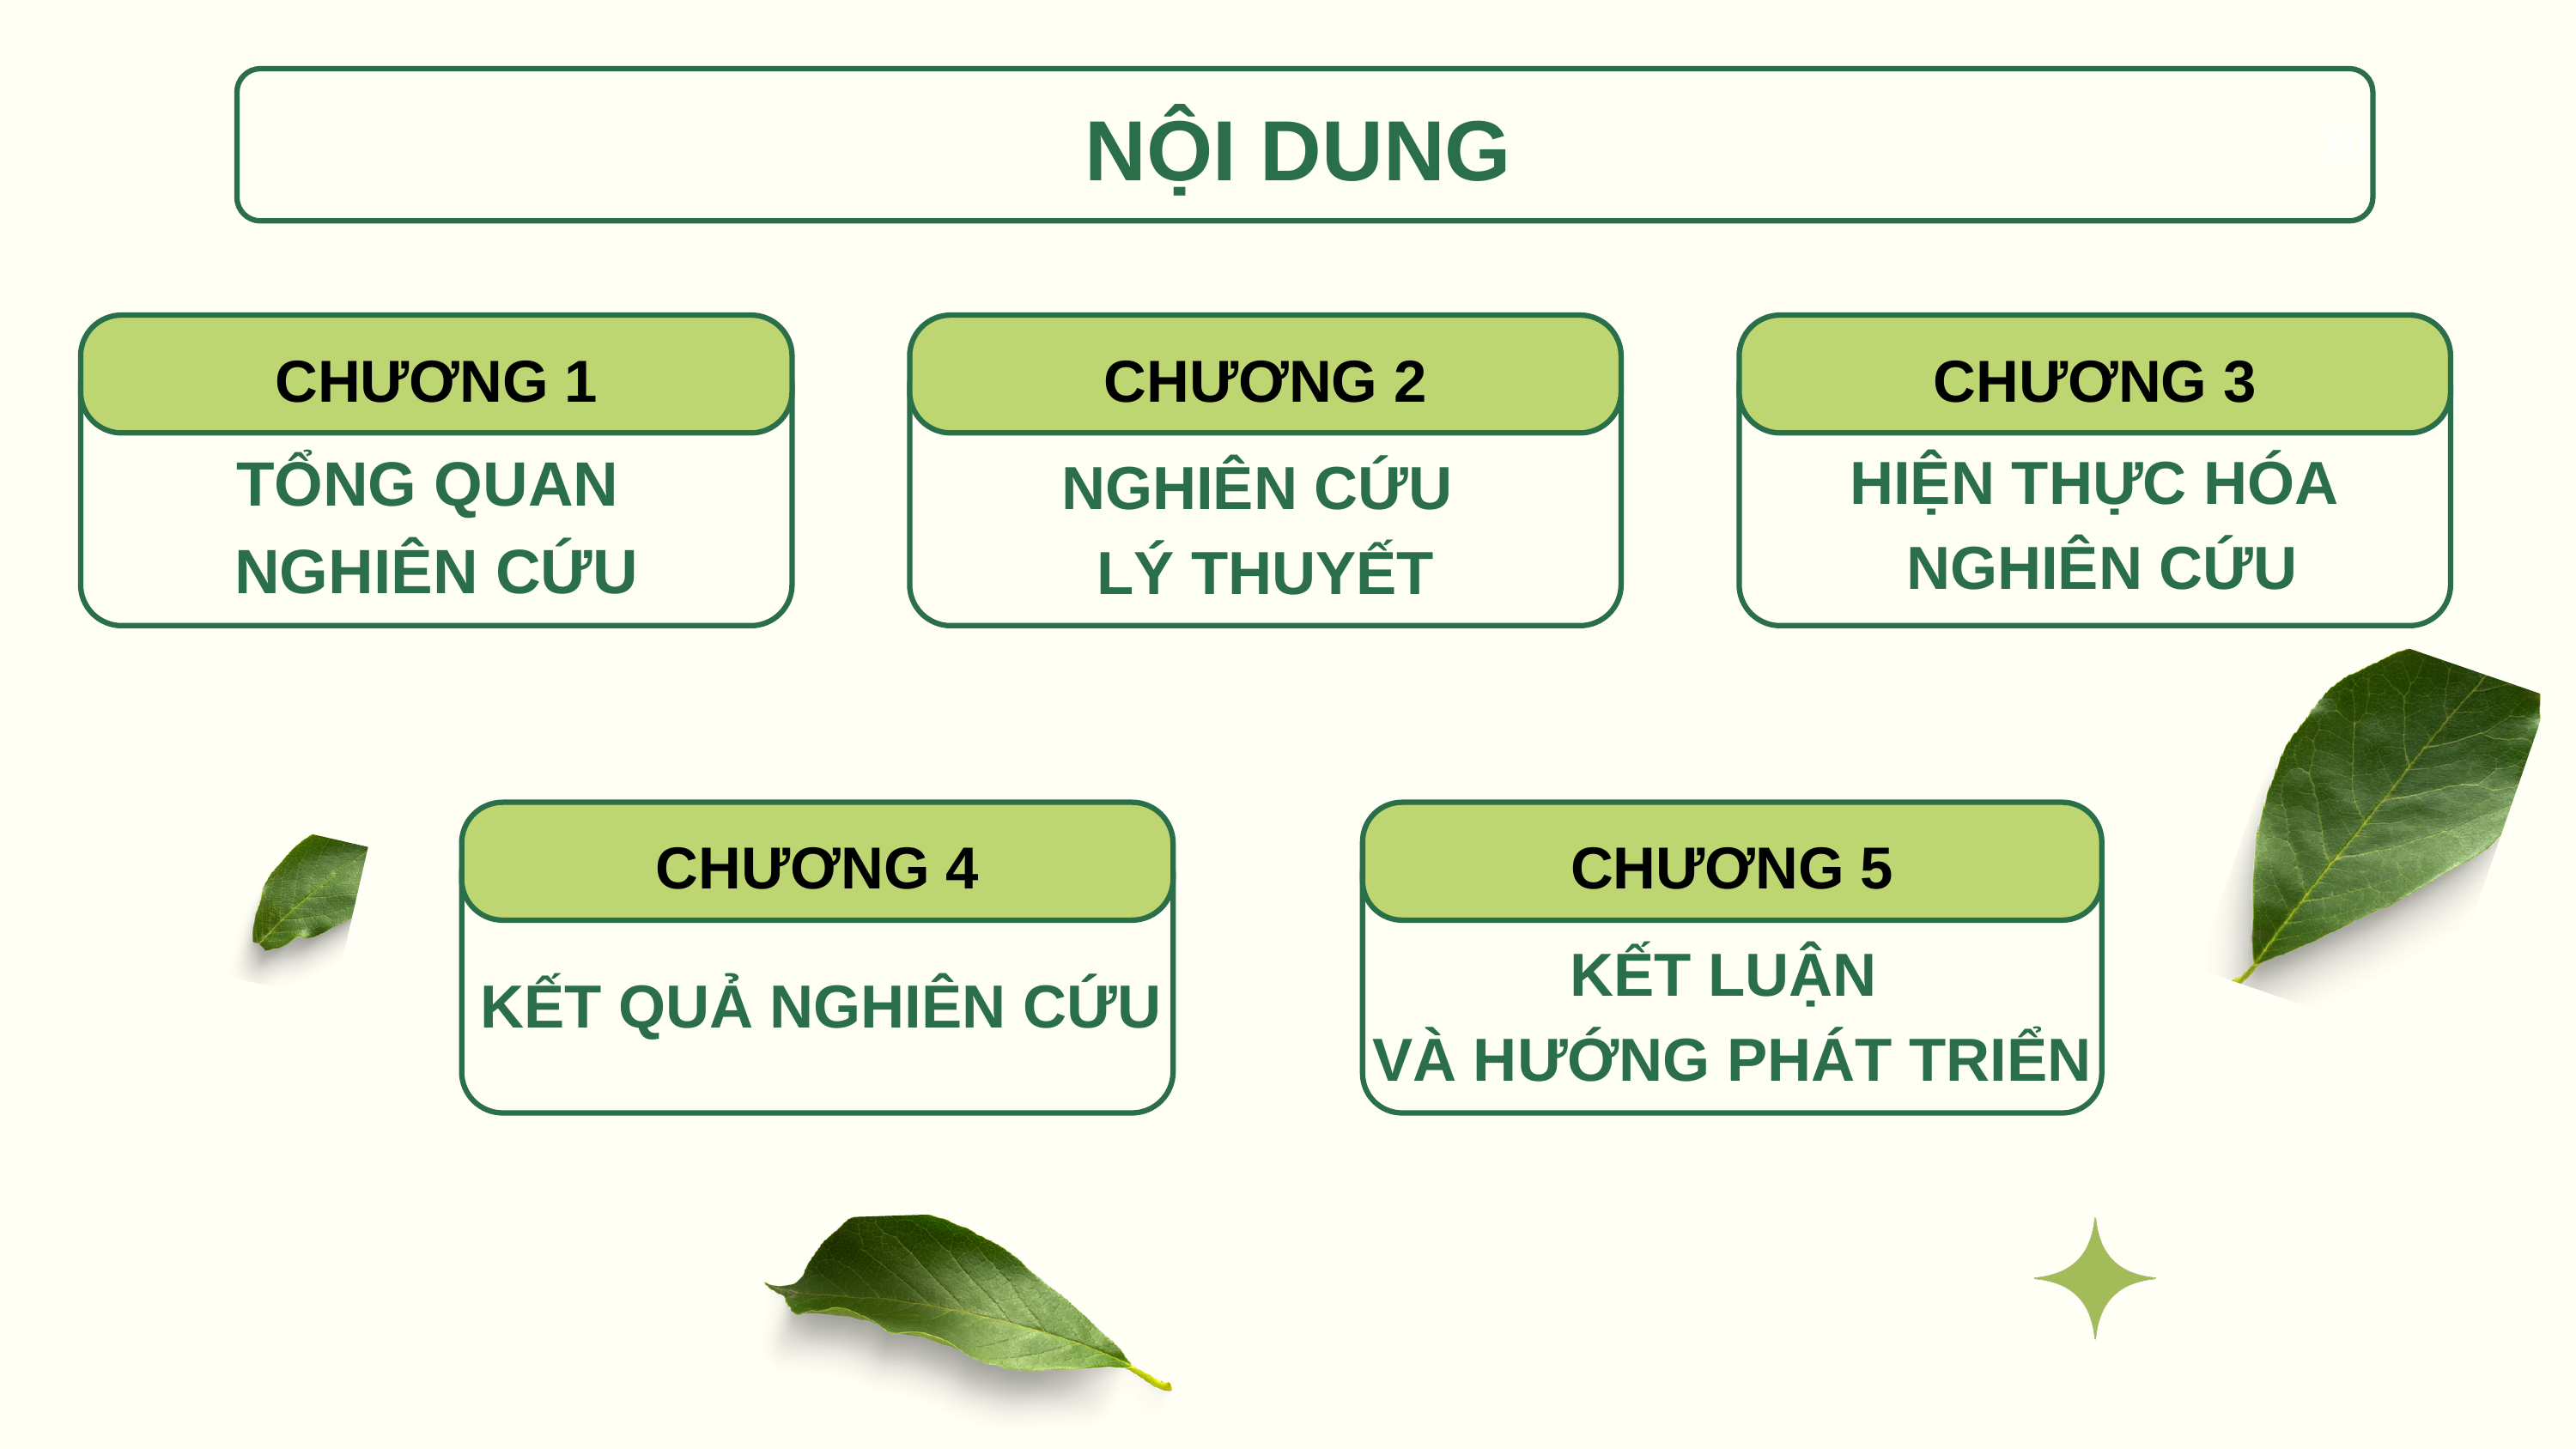

đd
NỘI DUNG

CHƯƠNG 1

CHƯƠNG 2

CHƯƠNG 3

TỔNG QUAN
NGHIÊN CỨU
HIỆN THỰC HÓA
NGHIÊN CỨU
NGHIÊN CỨU
LÝ THUYẾT

CHƯƠNG 4

CHƯƠNG 5

KẾT LUẬN
VÀ HƯỚNG PHÁT TRIỂN
KẾT QUẢ NGHIÊN CỨU